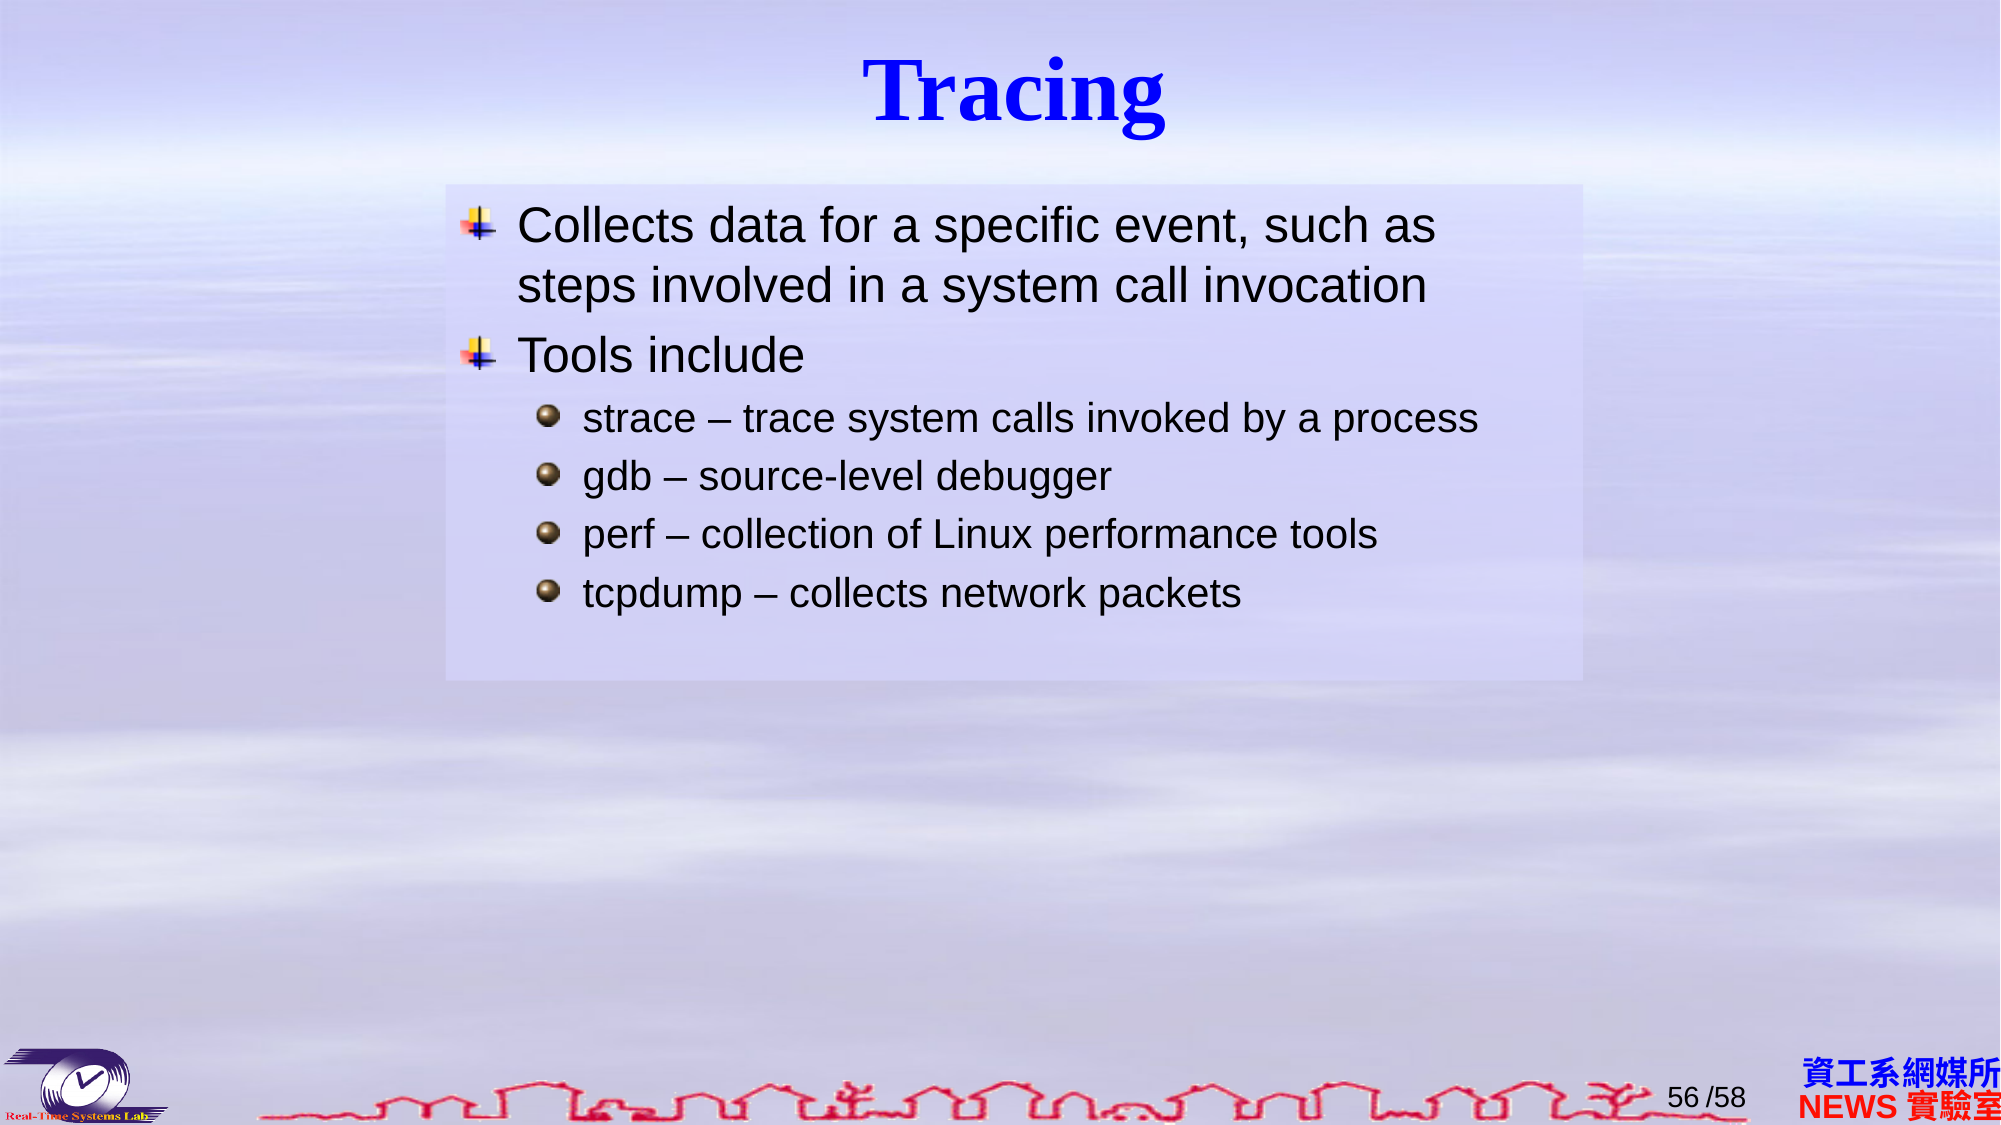

# Tracing
Collects data for a specific event, such as steps involved in a system call invocation
Tools include
strace – trace system calls invoked by a process
gdb – source-level debugger
perf – collection of Linux performance tools
tcpdump – collects network packets
56
/58